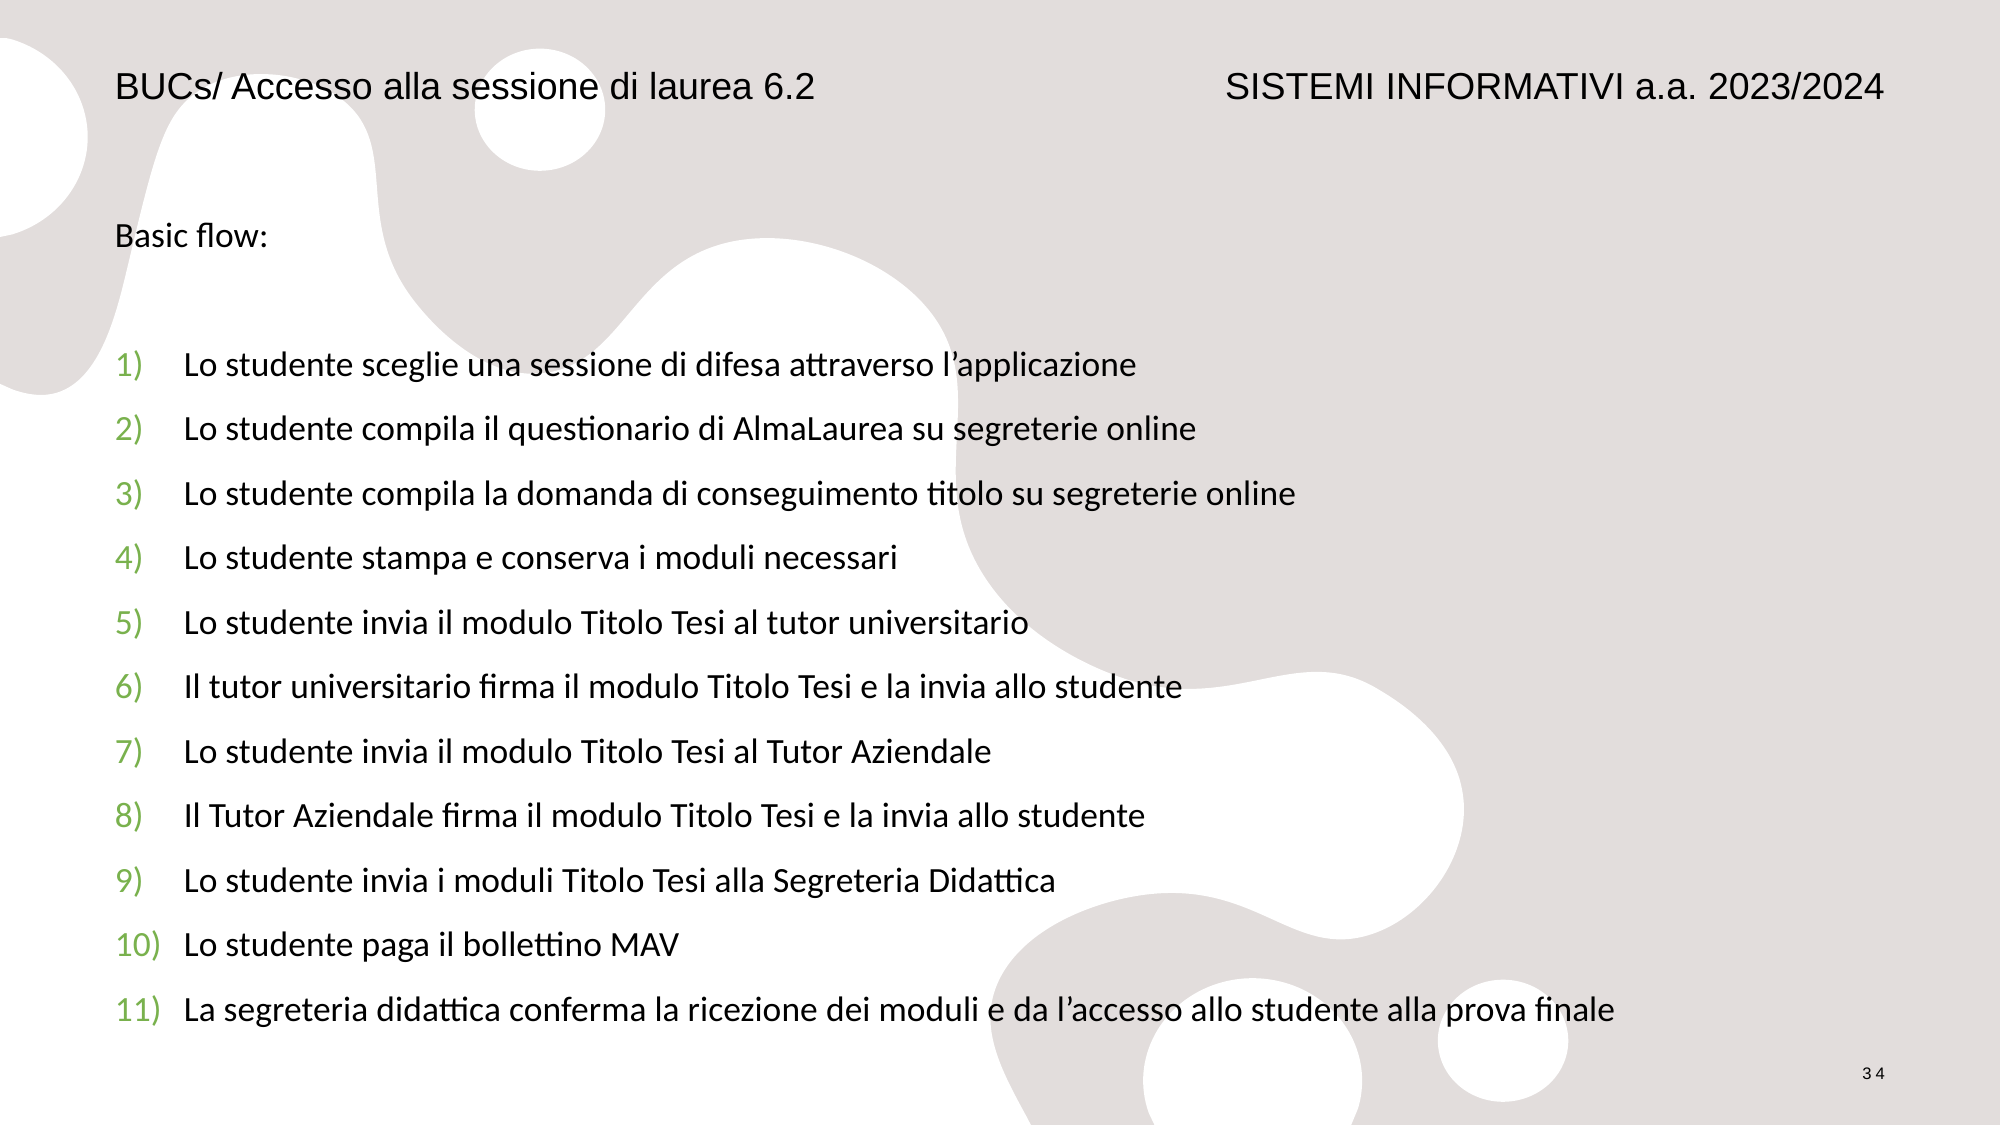

BUCs/ Accesso alla sessione di laurea 6.2
SISTEMI INFORMATIVI a.a. 2023/2024
Basic flow:

Lo studente sceglie una sessione di difesa attraverso l’applicazione
Lo studente compila il questionario di AlmaLaurea su segreterie online
Lo studente compila la domanda di conseguimento titolo su segreterie online
Lo studente stampa e conserva i moduli necessari
Lo studente invia il modulo Titolo Tesi al tutor universitario
Il tutor universitario firma il modulo Titolo Tesi e la invia allo studente
Lo studente invia il modulo Titolo Tesi al Tutor Aziendale
Il Tutor Aziendale firma il modulo Titolo Tesi e la invia allo studente
Lo studente invia i moduli Titolo Tesi alla Segreteria Didattica
Lo studente paga il bollettino MAV
La segreteria didattica conferma la ricezione dei moduli e da l’accesso allo studente alla prova finale

34